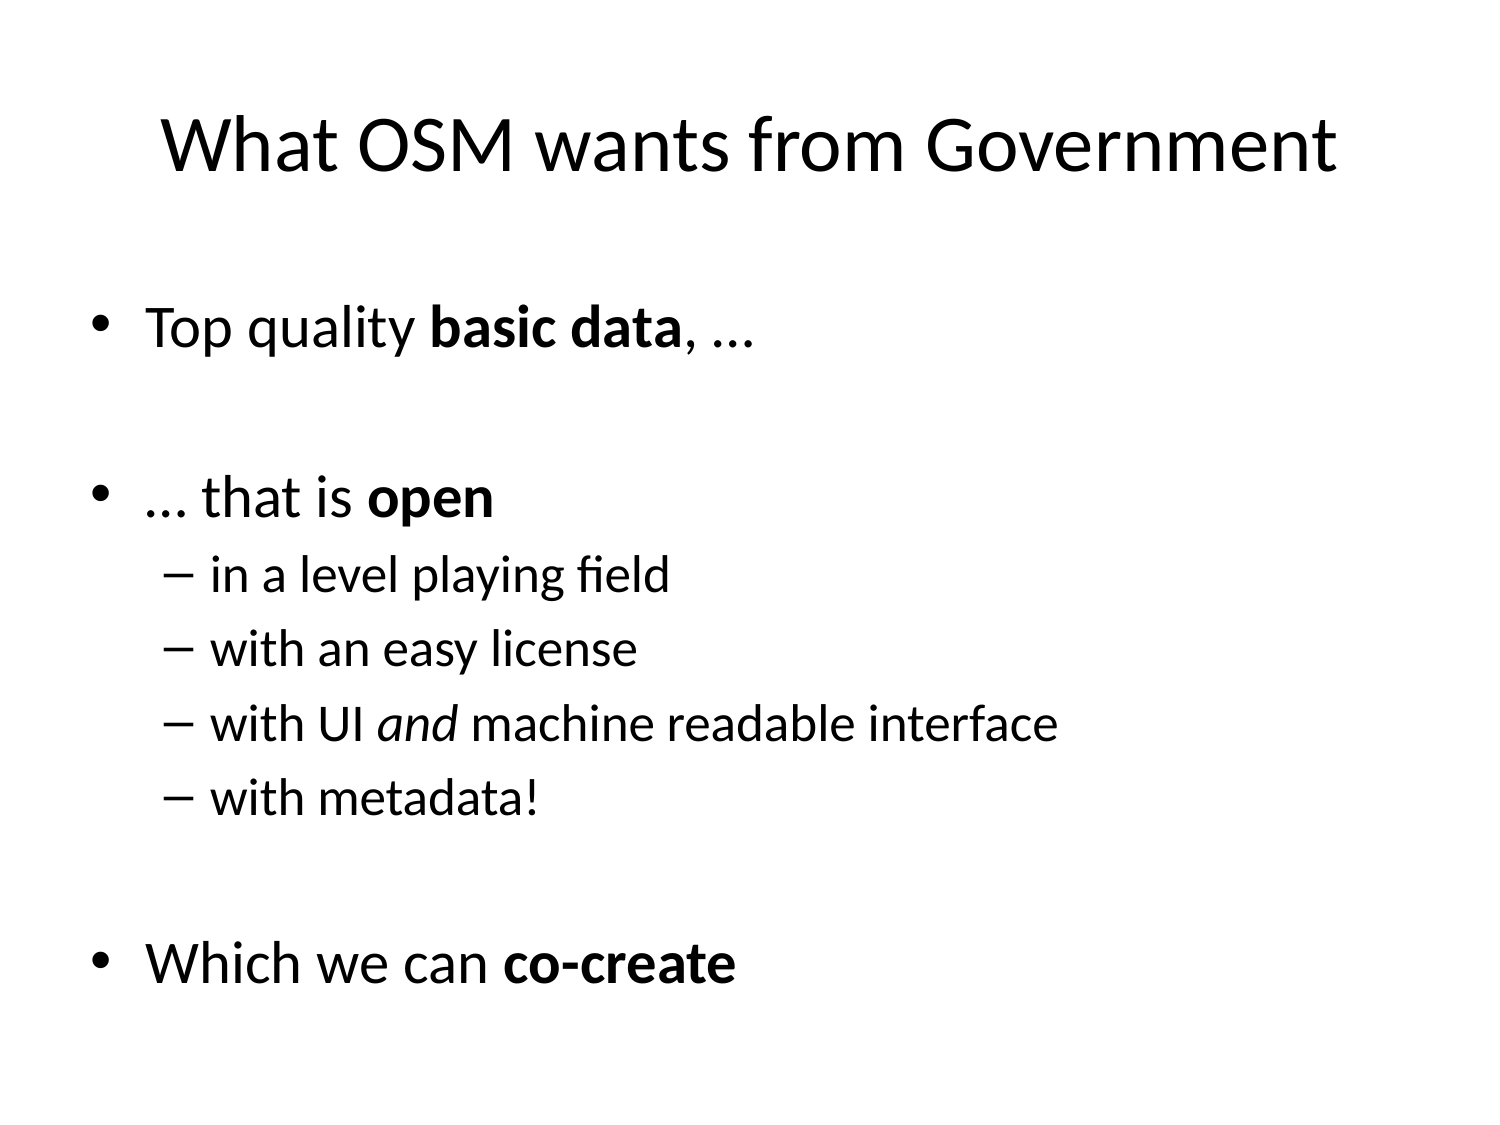

# What OSM wants from Government
Top quality basic data, …

… that is open
in a level playing field
with an easy license
with UI and machine readable interface
with metadata!

Which we can co-create